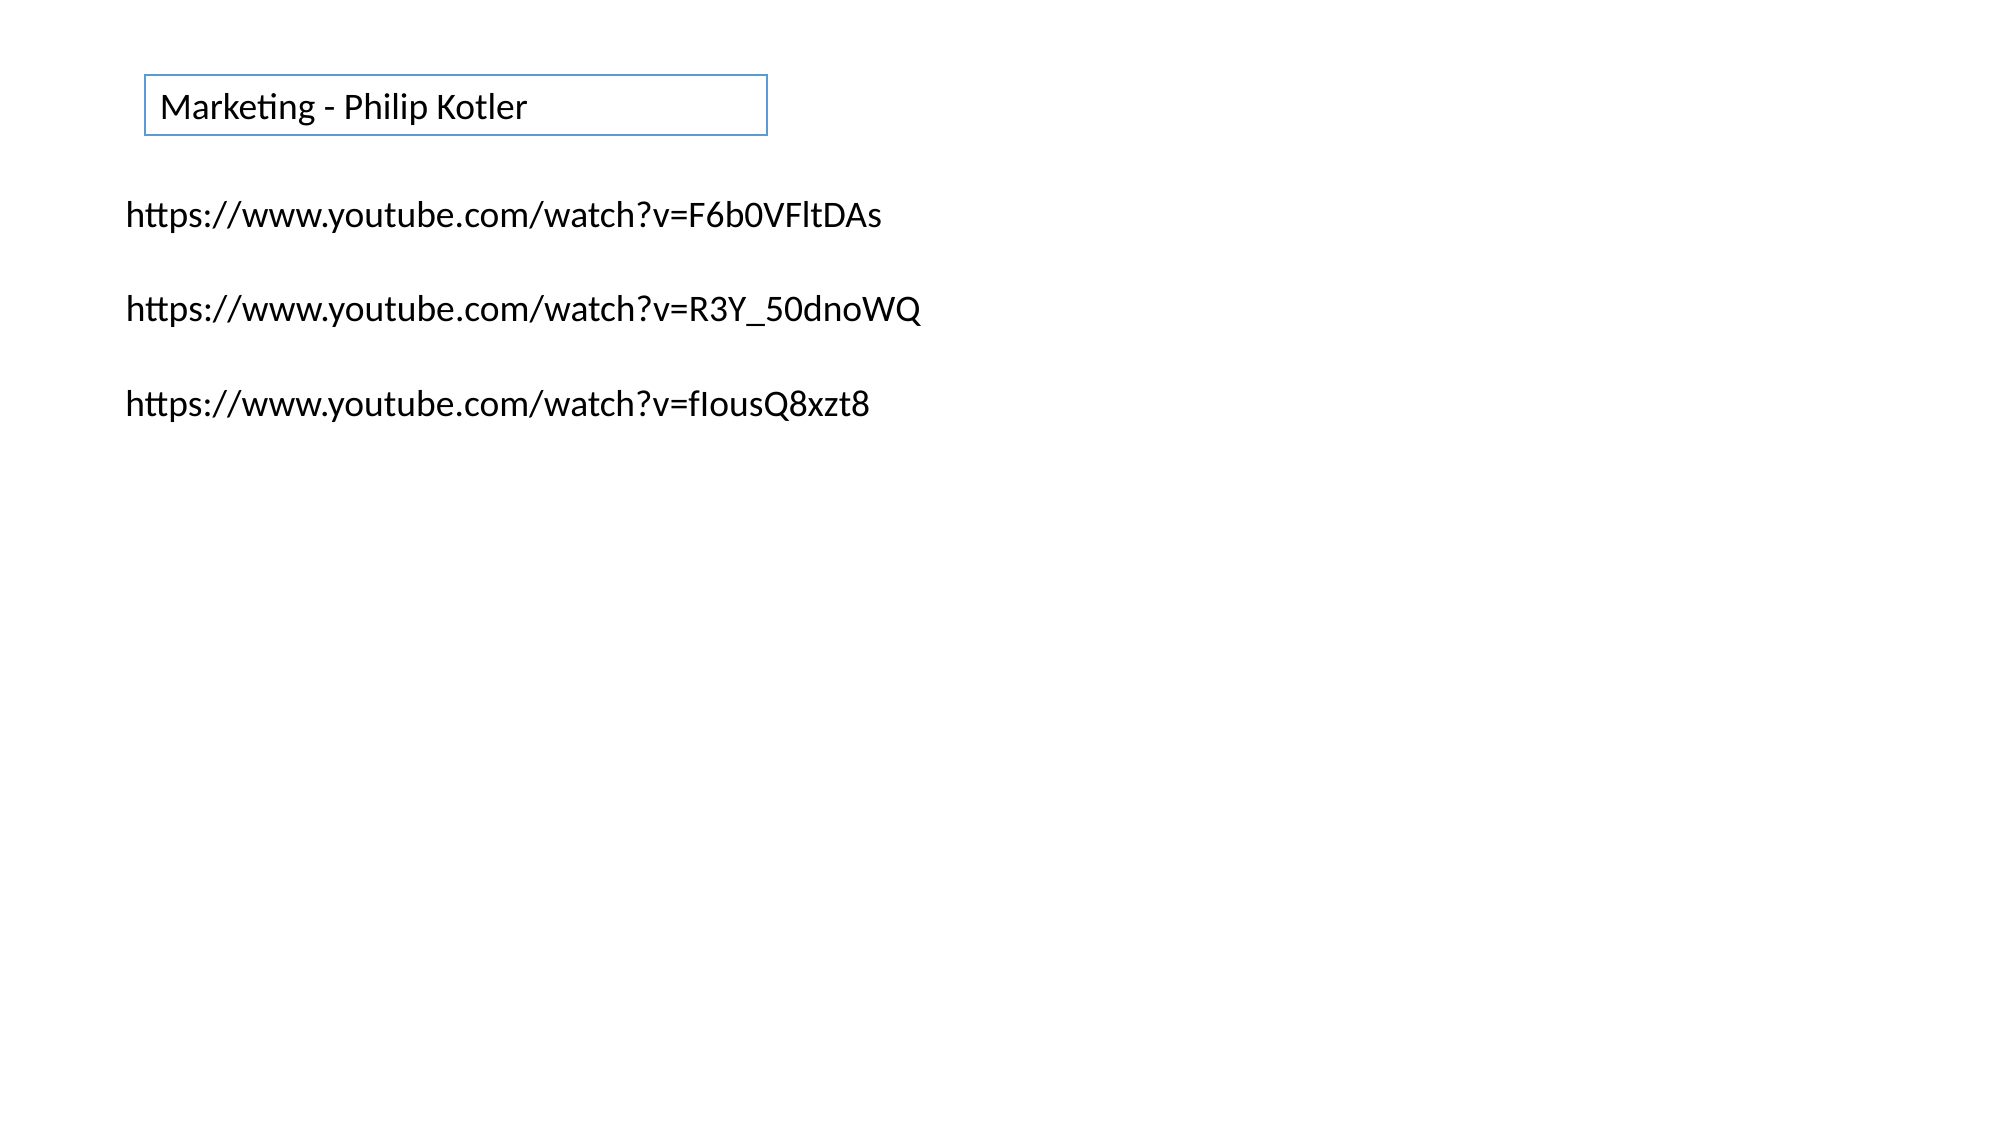

Marketing - Philip Kotler
https://www.youtube.com/watch?v=F6b0VFltDAs
https://www.youtube.com/watch?v=R3Y_50dnoWQ
https://www.youtube.com/watch?v=fIousQ8xzt8